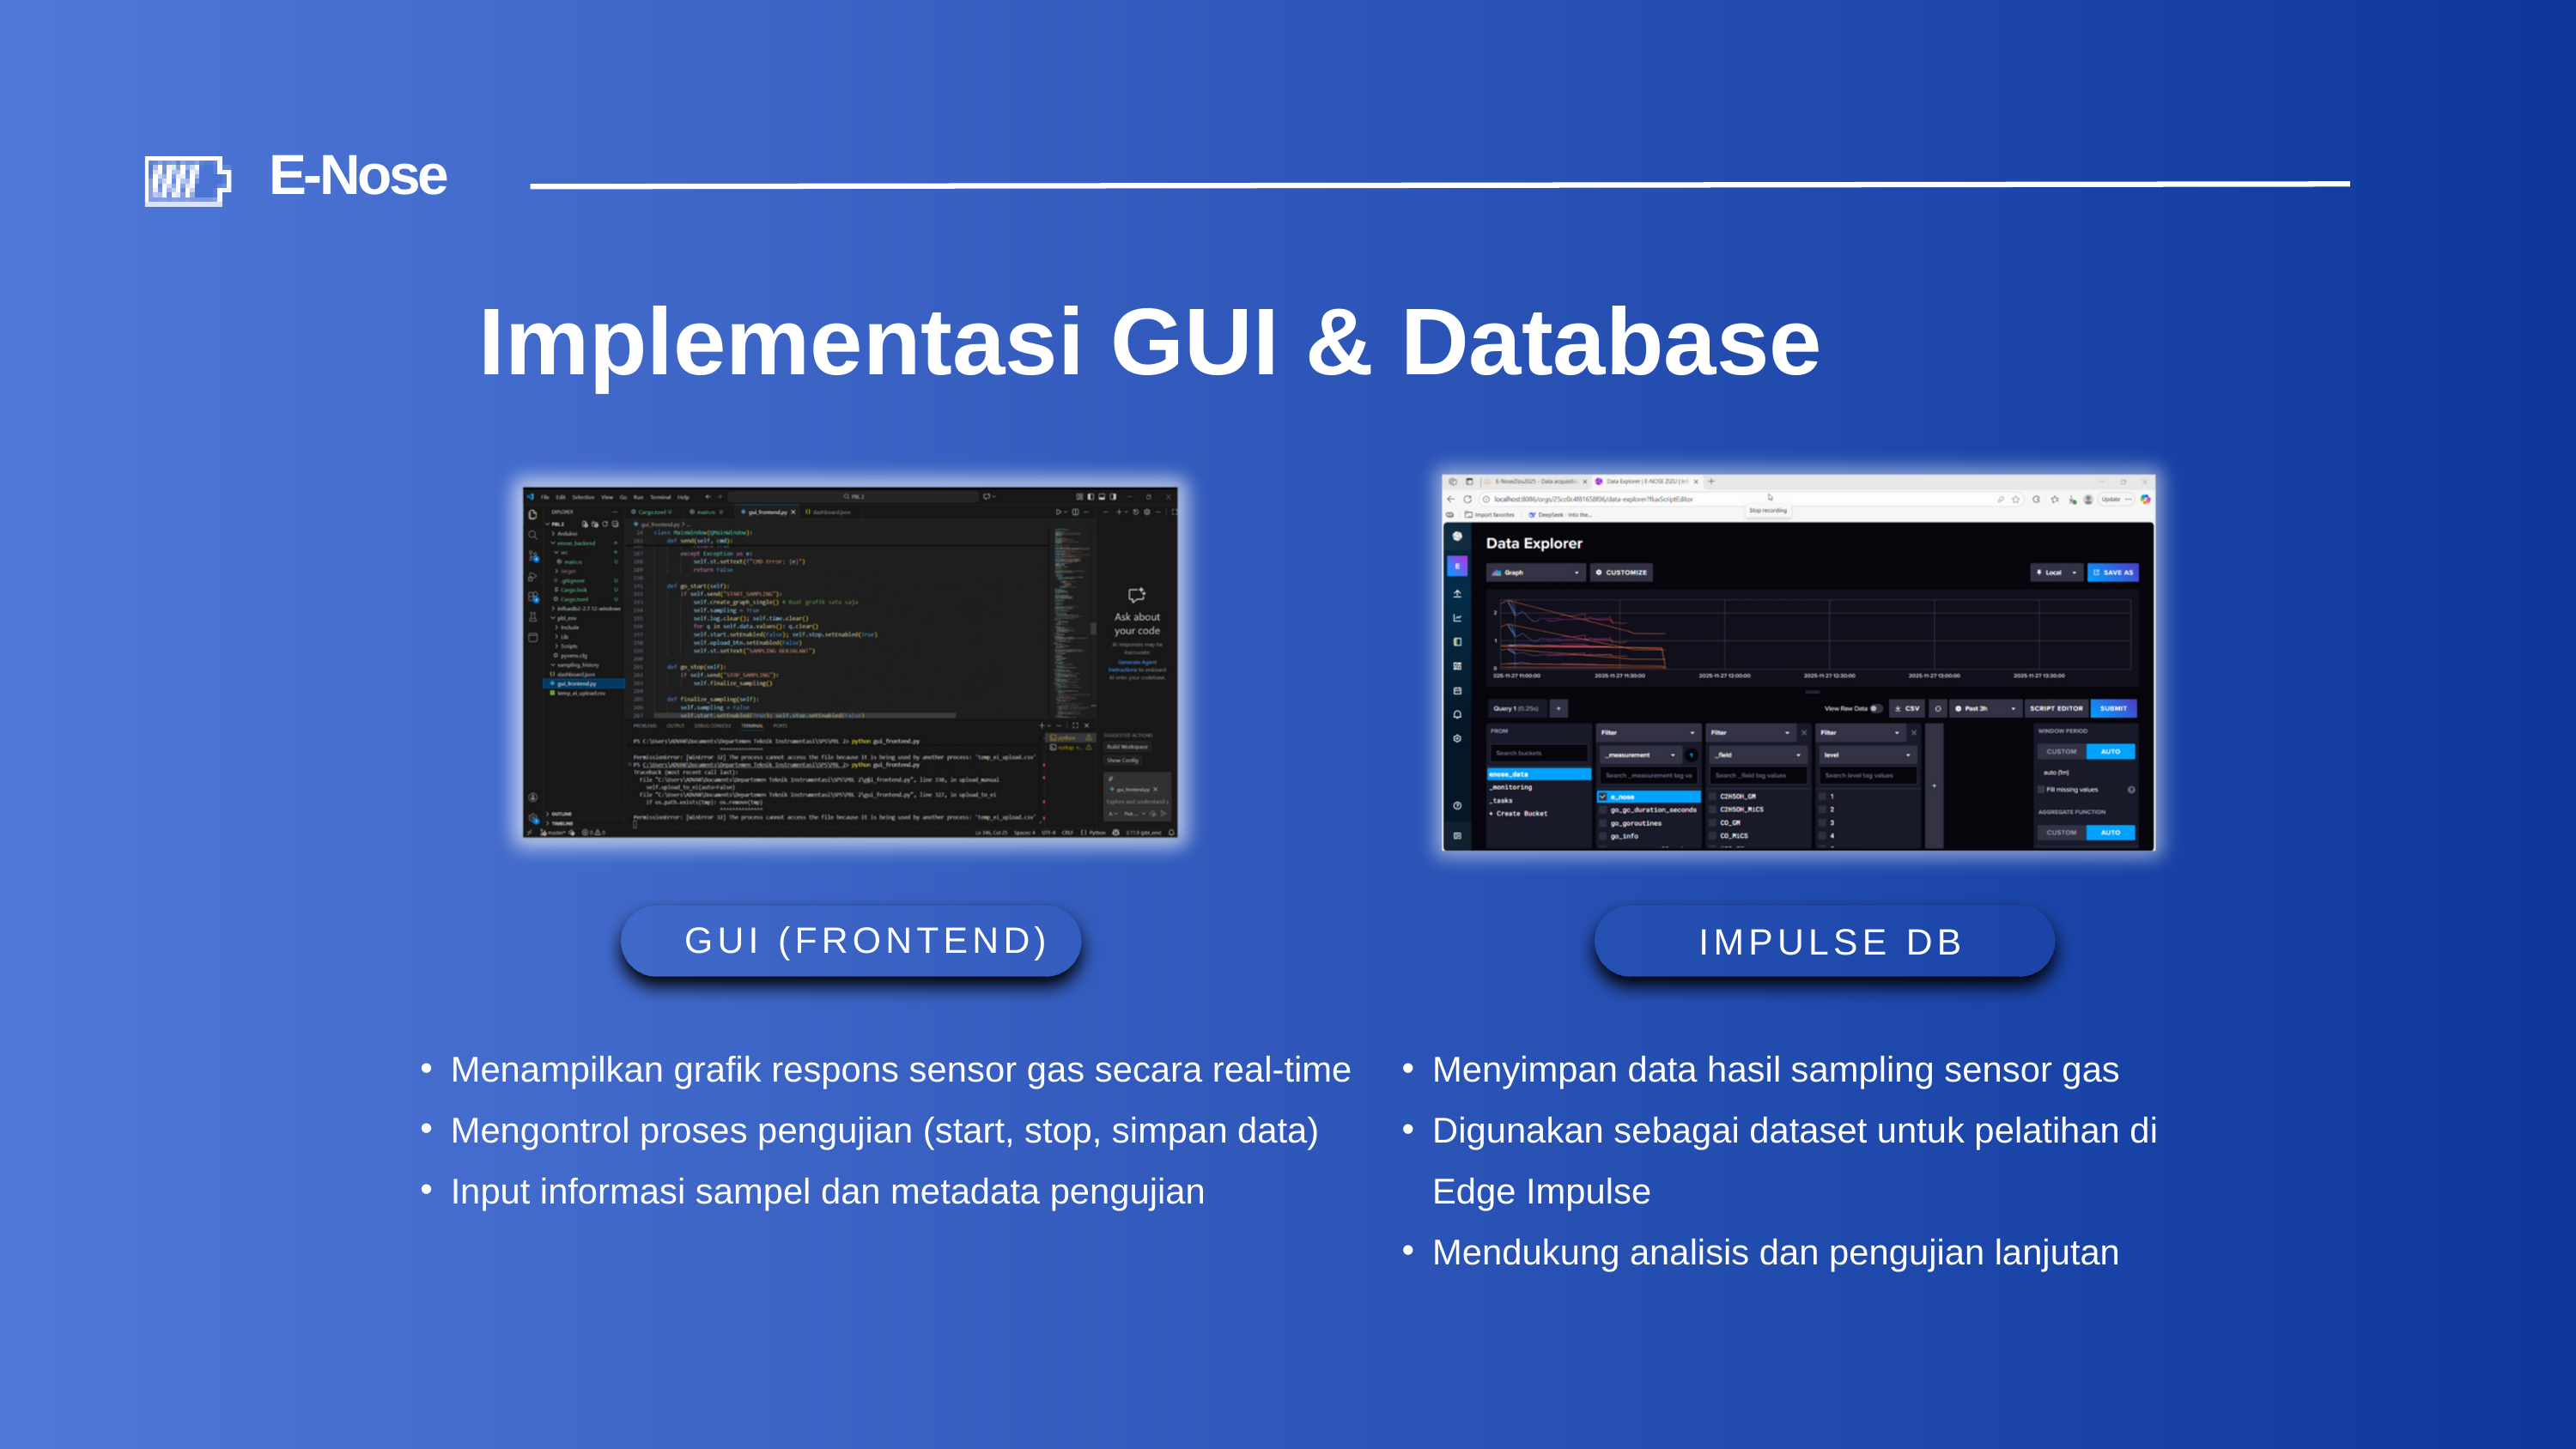

E-Nose

Implementasi GUI & Database

IMPULSE DB
GUI (FRONTEND)
Menampilkan grafik respons sensor gas secara real-time
Mengontrol proses pengujian (start, stop, simpan data)
Input informasi sampel dan metadata pengujian

Menyimpan data hasil sampling sensor gas
Digunakan sebagai dataset untuk pelatihan di Edge Impulse
Mendukung analisis dan pengujian lanjutan